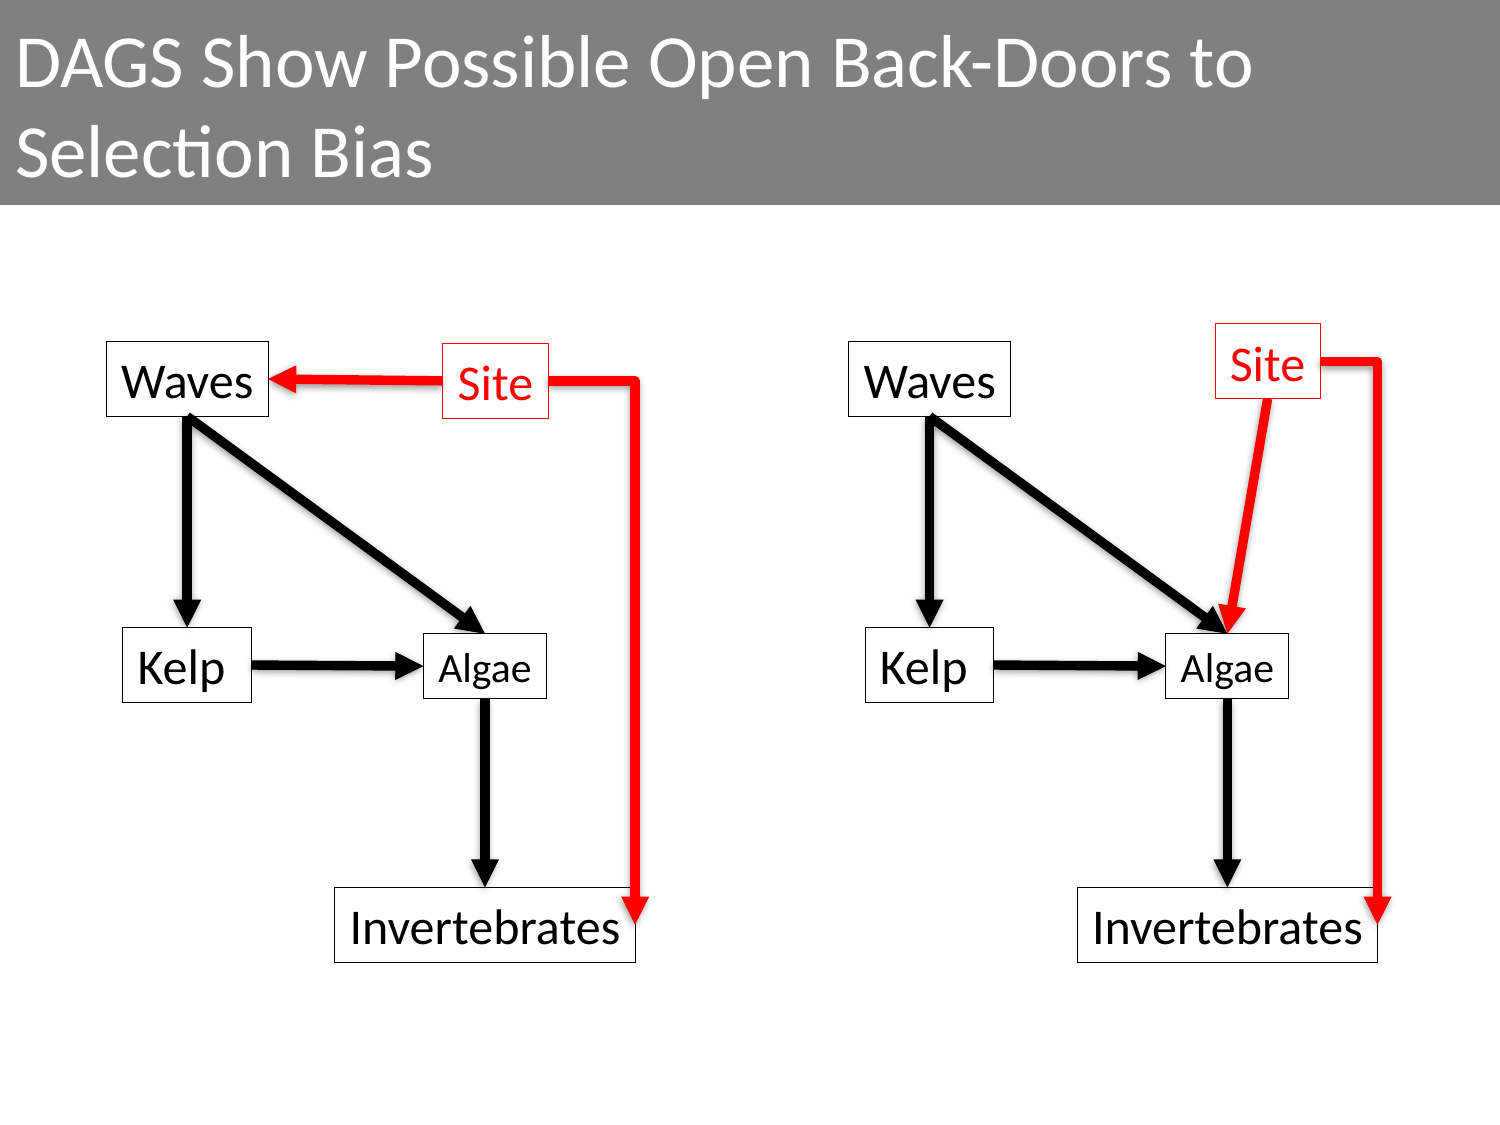

# DAGS Show Possible Open Back-Doors to Selection Bias
Site
Waves
Kelp
Algae
Invertebrates
Waves
Kelp
Algae
Invertebrates
Site